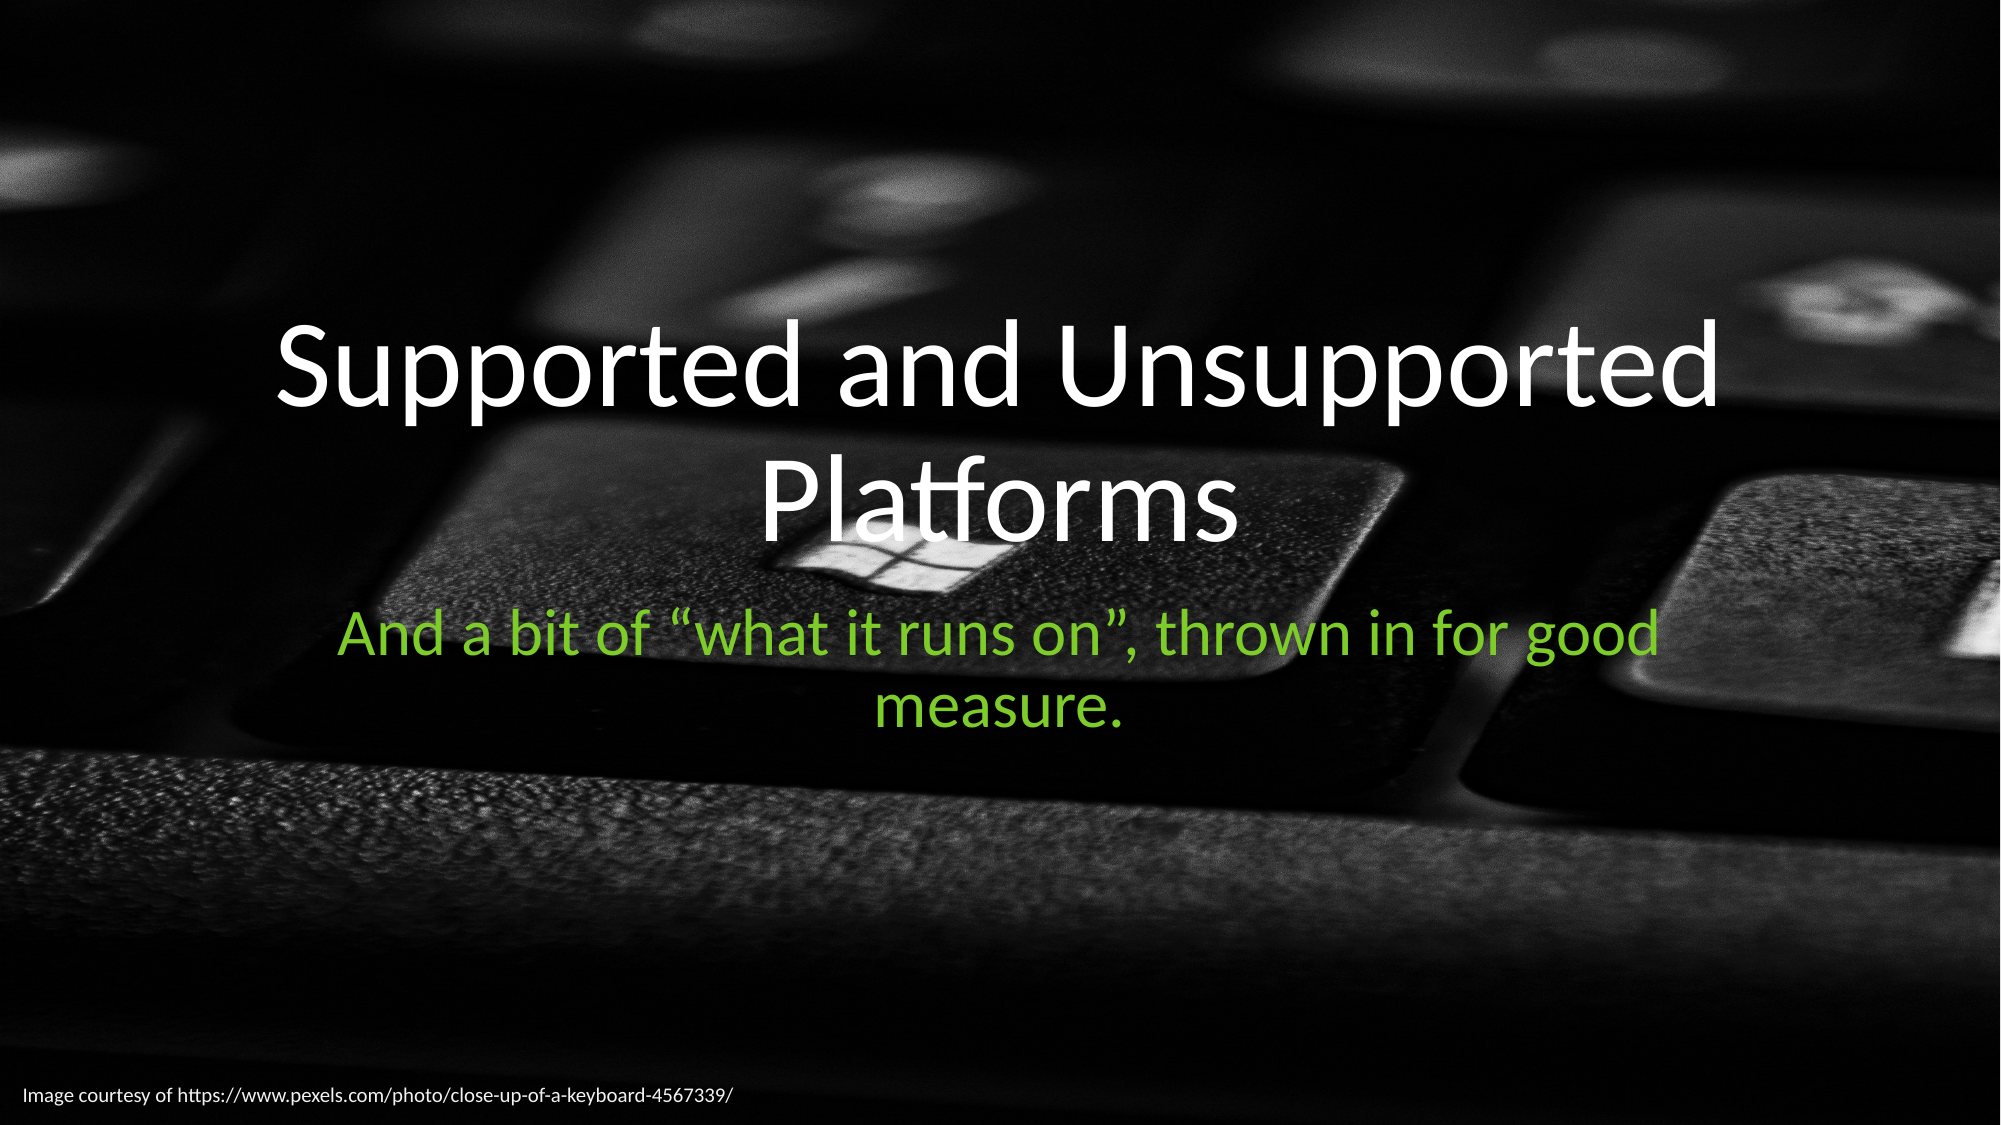

# Supported and Unsupported Platforms
And a bit of “what it runs on”, thrown in for good measure.
Image courtesy of https://www.pexels.com/photo/close-up-of-a-keyboard-4567339/